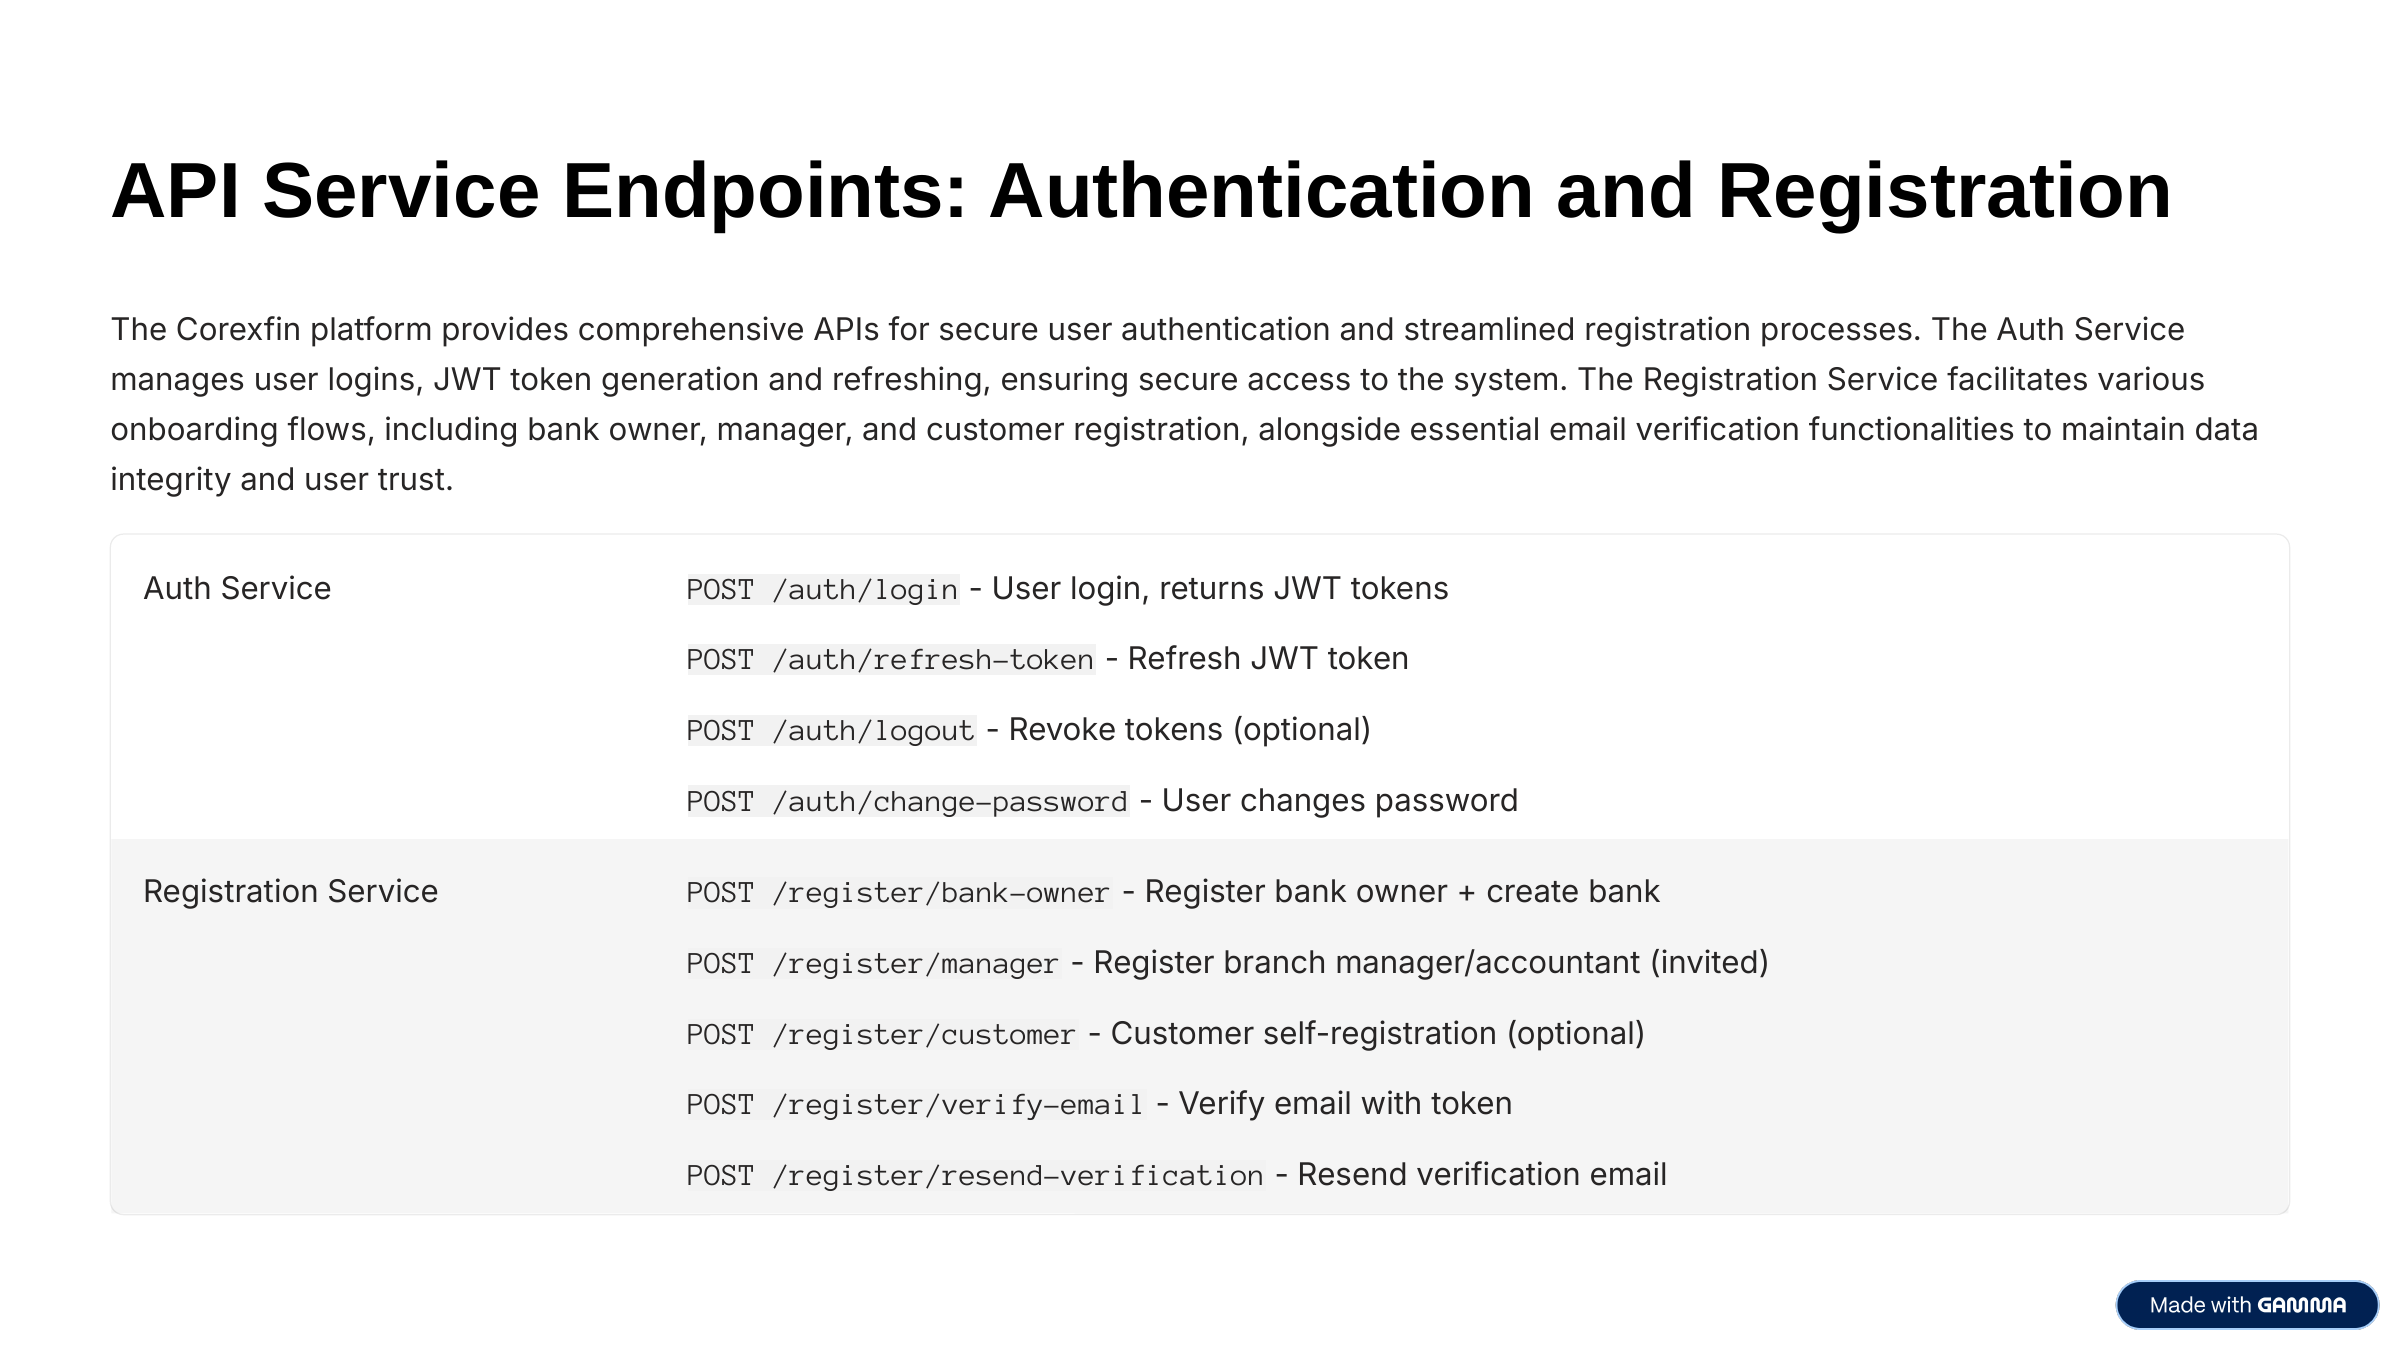

API Service Endpoints: Authentication and Registration
The Corexfin platform provides comprehensive APIs for secure user authentication and streamlined registration processes. The Auth Service manages user logins, JWT token generation and refreshing, ensuring secure access to the system. The Registration Service facilitates various onboarding flows, including bank owner, manager, and customer registration, alongside essential email verification functionalities to maintain data integrity and user trust.

Auth Service
POST /auth/login - User login, returns JWT tokens
POST /auth/refresh-token - Refresh JWT token
POST /auth/logout - Revoke tokens (optional)
POST /auth/change-password - User changes password

Registration Service
POST /register/bank-owner - Register bank owner + create bank
POST /register/manager - Register branch manager/accountant (invited)
POST /register/customer - Customer self-registration (optional)
POST /register/verify-email - Verify email with token
POST /register/resend-verification - Resend verification email